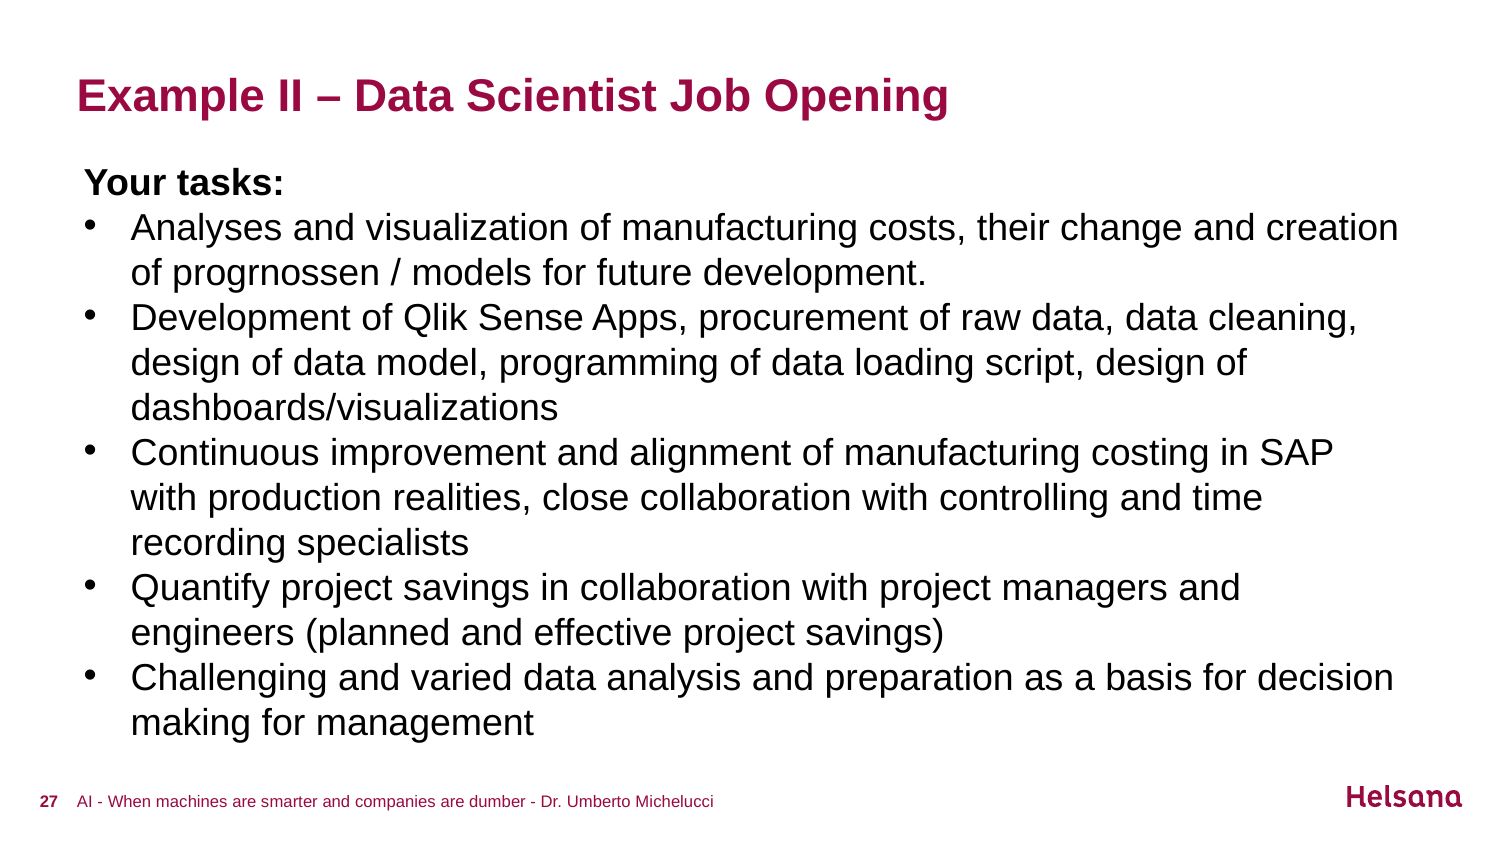

# Example II – Data Scientist Job Opening
Your tasks:
Analyses and visualization of manufacturing costs, their change and creation of progrnossen / models for future development.
Development of Qlik Sense Apps, procurement of raw data, data cleaning, design of data model, programming of data loading script, design of dashboards/visualizations
Continuous improvement and alignment of manufacturing costing in SAP with production realities, close collaboration with controlling and time recording specialists
Quantify project savings in collaboration with project managers and engineers (planned and effective project savings)
Challenging and varied data analysis and preparation as a basis for decision making for management
27
AI - When machines are smarter and companies are dumber - Dr. Umberto Michelucci